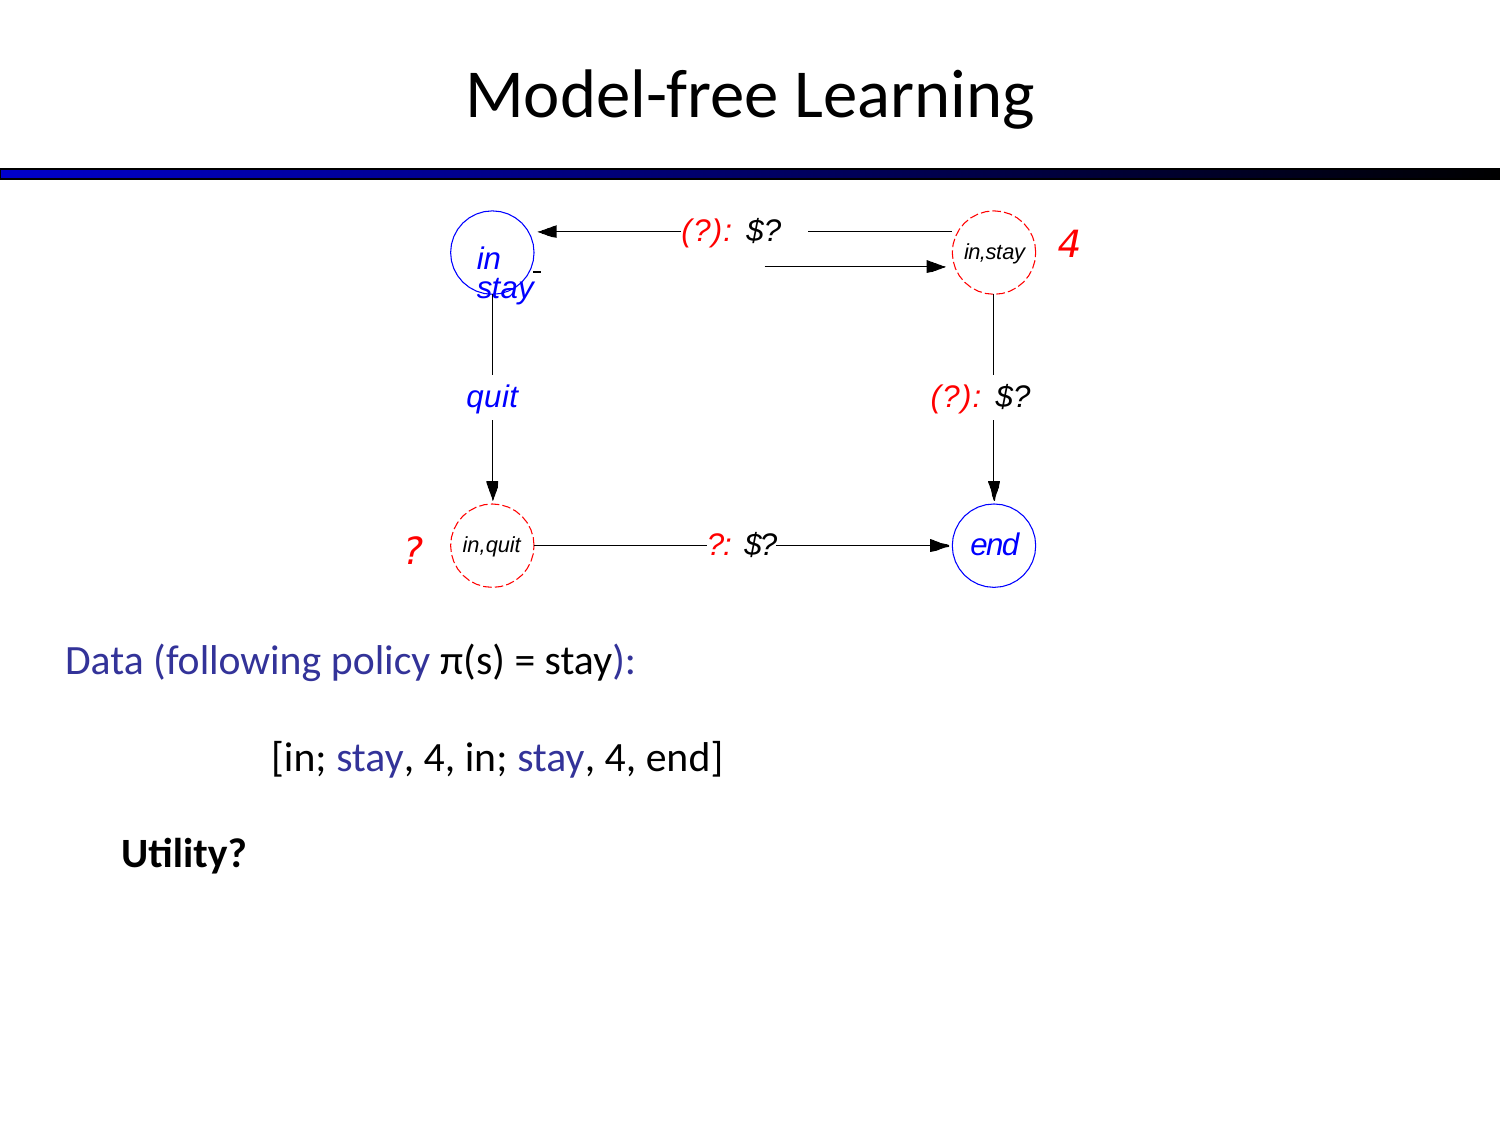

# Model-free Learning

Data (following policy π(s) = stay):

	[in; stay, 4, in; stay, 4, end]

Utility?

(?): $?

4

in,stay
in	 	stay

quit
(?): $?

?
?: $?
end
in,quit